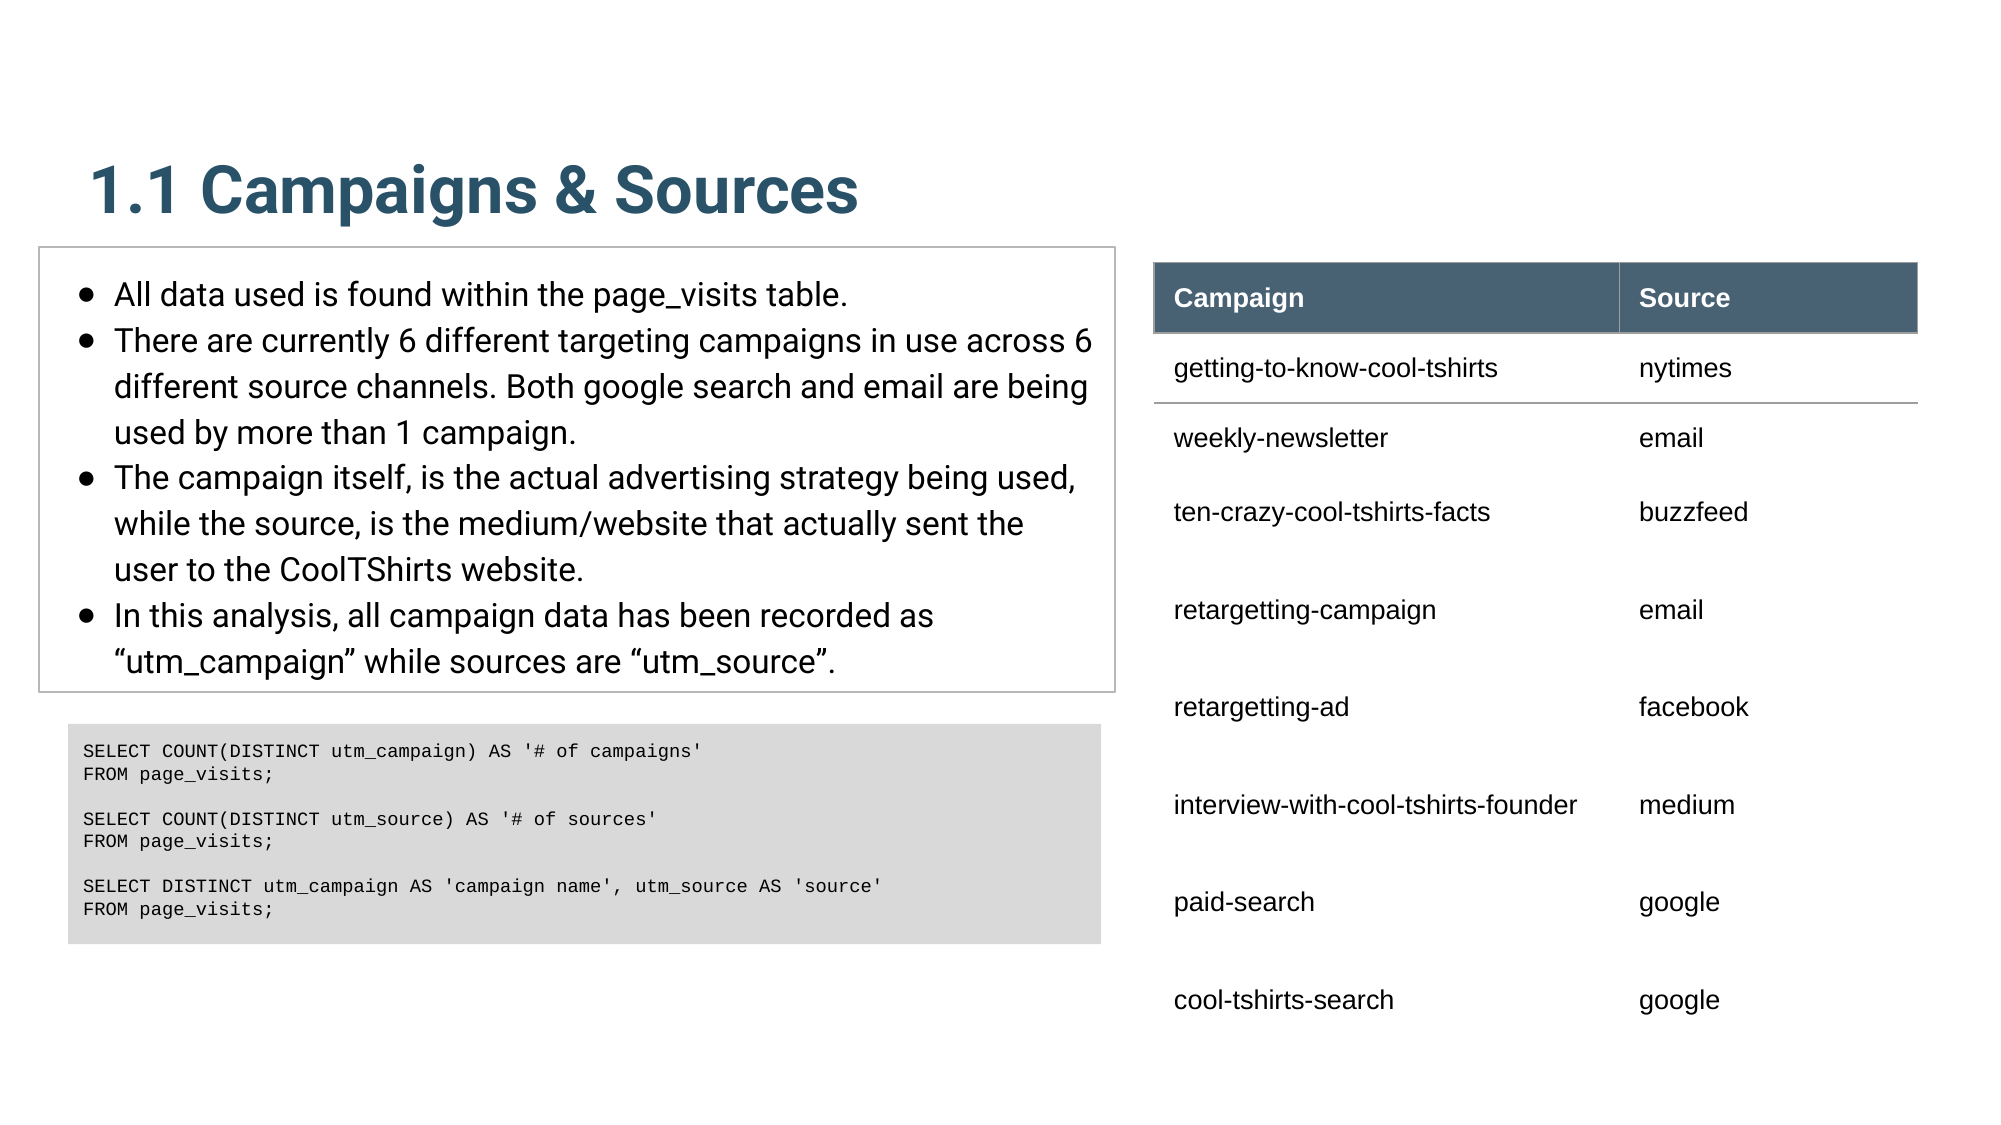

1.1 Campaigns & Sources
All data used is found within the page_visits table.
There are currently 6 different targeting campaigns in use across 6 different source channels. Both google search and email are being used by more than 1 campaign.
The campaign itself, is the actual advertising strategy being used, while the source, is the medium/website that actually sent the user to the CoolTShirts website.
In this analysis, all campaign data has been recorded as “utm_campaign” while sources are “utm_source”.

| Campaign | Source |
| --- | --- |
| getting-to-know-cool-tshirts | nytimes |
| weekly-newsletter | email |
| ten-crazy-cool-tshirts-facts | buzzfeed |
| retargetting-campaign | email |
| retargetting-ad | facebook |
| interview-with-cool-tshirts-founder | medium |
| paid-search | google |
| cool-tshirts-search | google |
SELECT COUNT(DISTINCT utm_campaign) AS '# of campaigns'
FROM page_visits;

SELECT COUNT(DISTINCT utm_source) AS '# of sources'
FROM page_visits;

SELECT DISTINCT utm_campaign AS 'campaign name', utm_source AS 'source'
FROM page_visits;